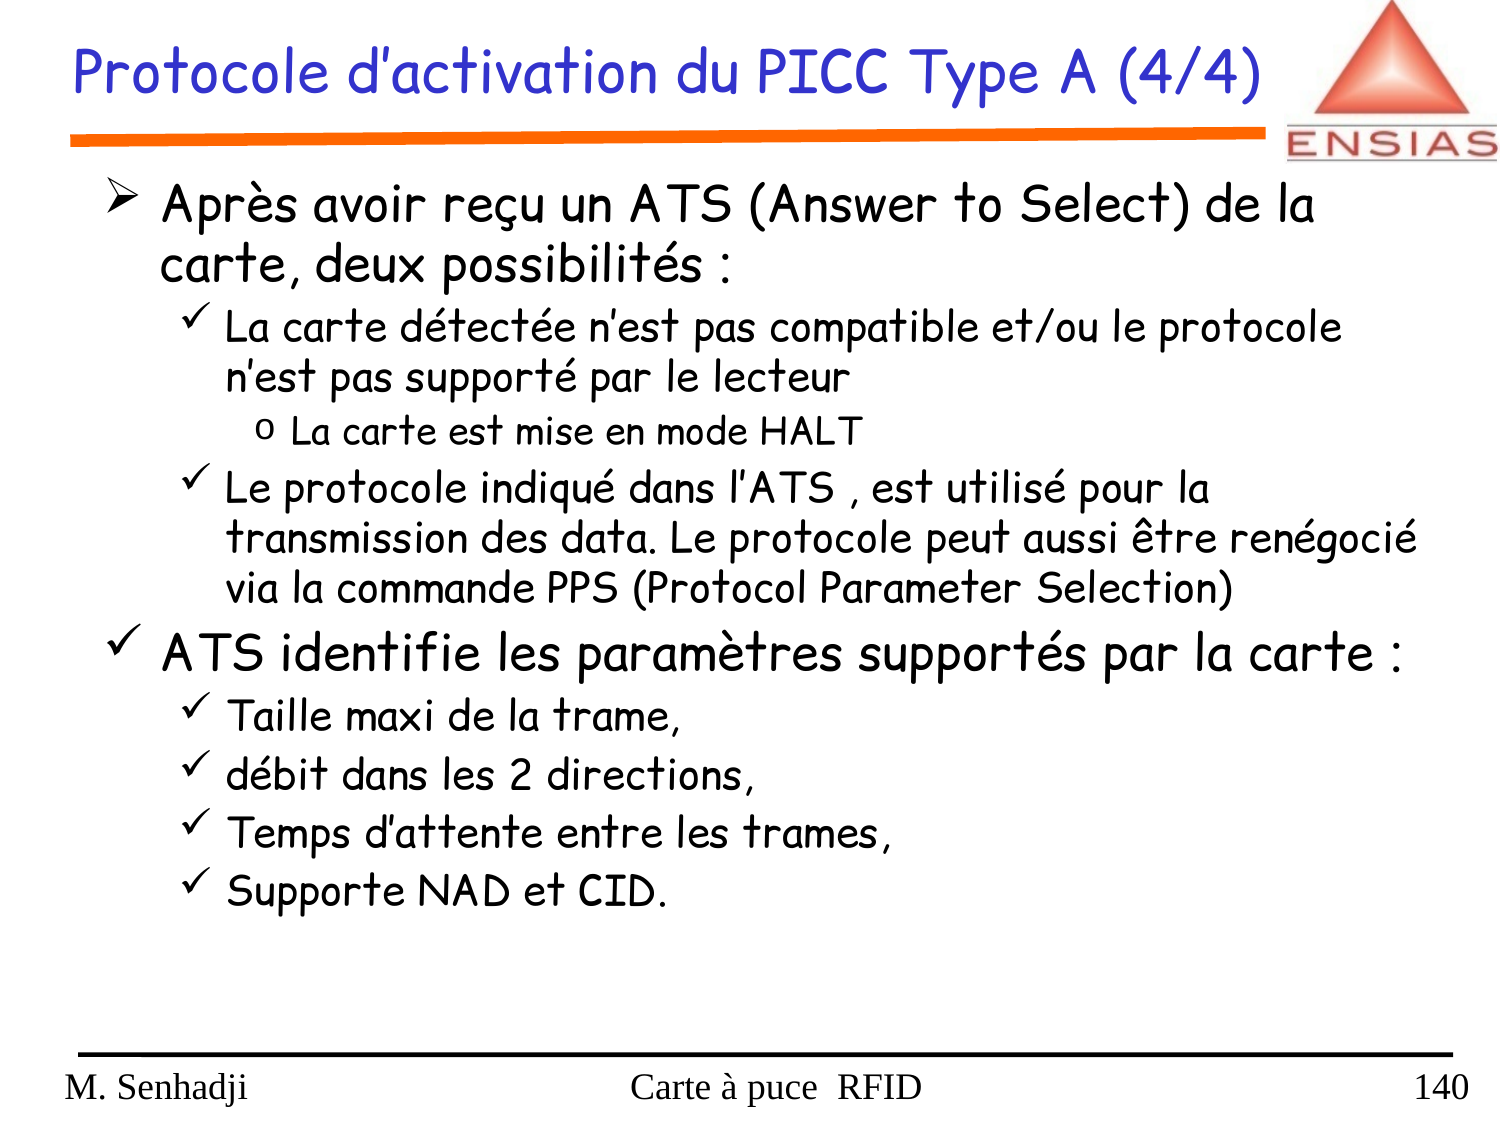

Protocole d’activation du PICC Type A (4/4)
Après avoir reçu un ATS (Answer to Select) de la carte, deux possibilités :
La carte détectée n’est pas compatible et/ou le protocole n’est pas supporté par le lecteur
La carte est mise en mode HALT
Le protocole indiqué dans l’ATS , est utilisé pour la transmission des data. Le protocole peut aussi être renégocié via la commande PPS (Protocol Parameter Selection)
ATS identifie les paramètres supportés par la carte :
Taille maxi de la trame,
débit dans les 2 directions,
Temps d’attente entre les trames,
Supporte NAD et CID.